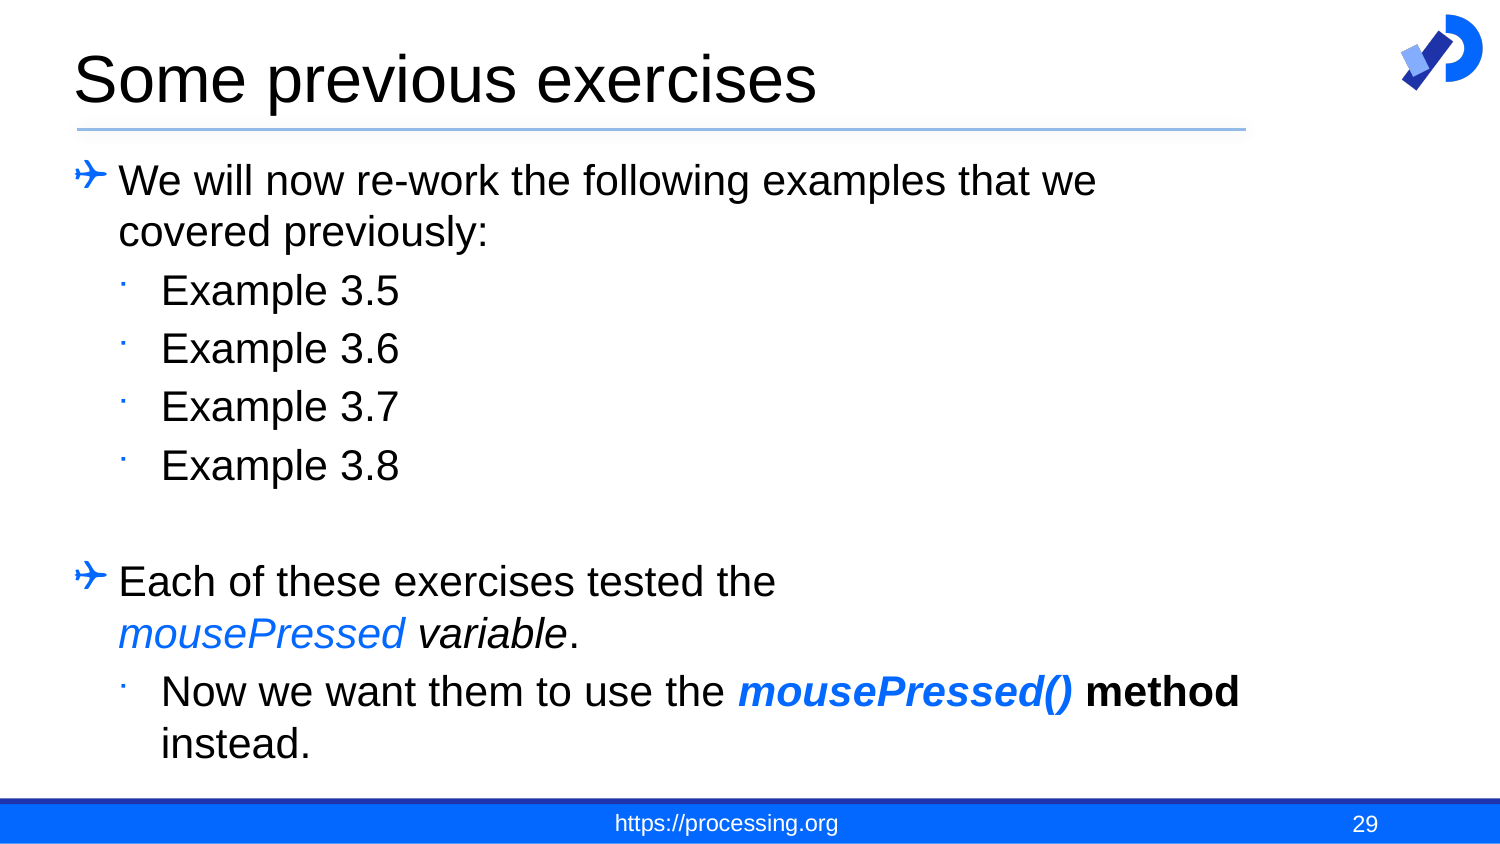

# Some previous exercises
We will now re-work the following examples that we covered previously:
Example 3.5
Example 3.6
Example 3.7
Example 3.8

Each of these exercises tested the
mousePressed variable.
Now we want them to use the mousePressed() method instead.

29
https://processing.org